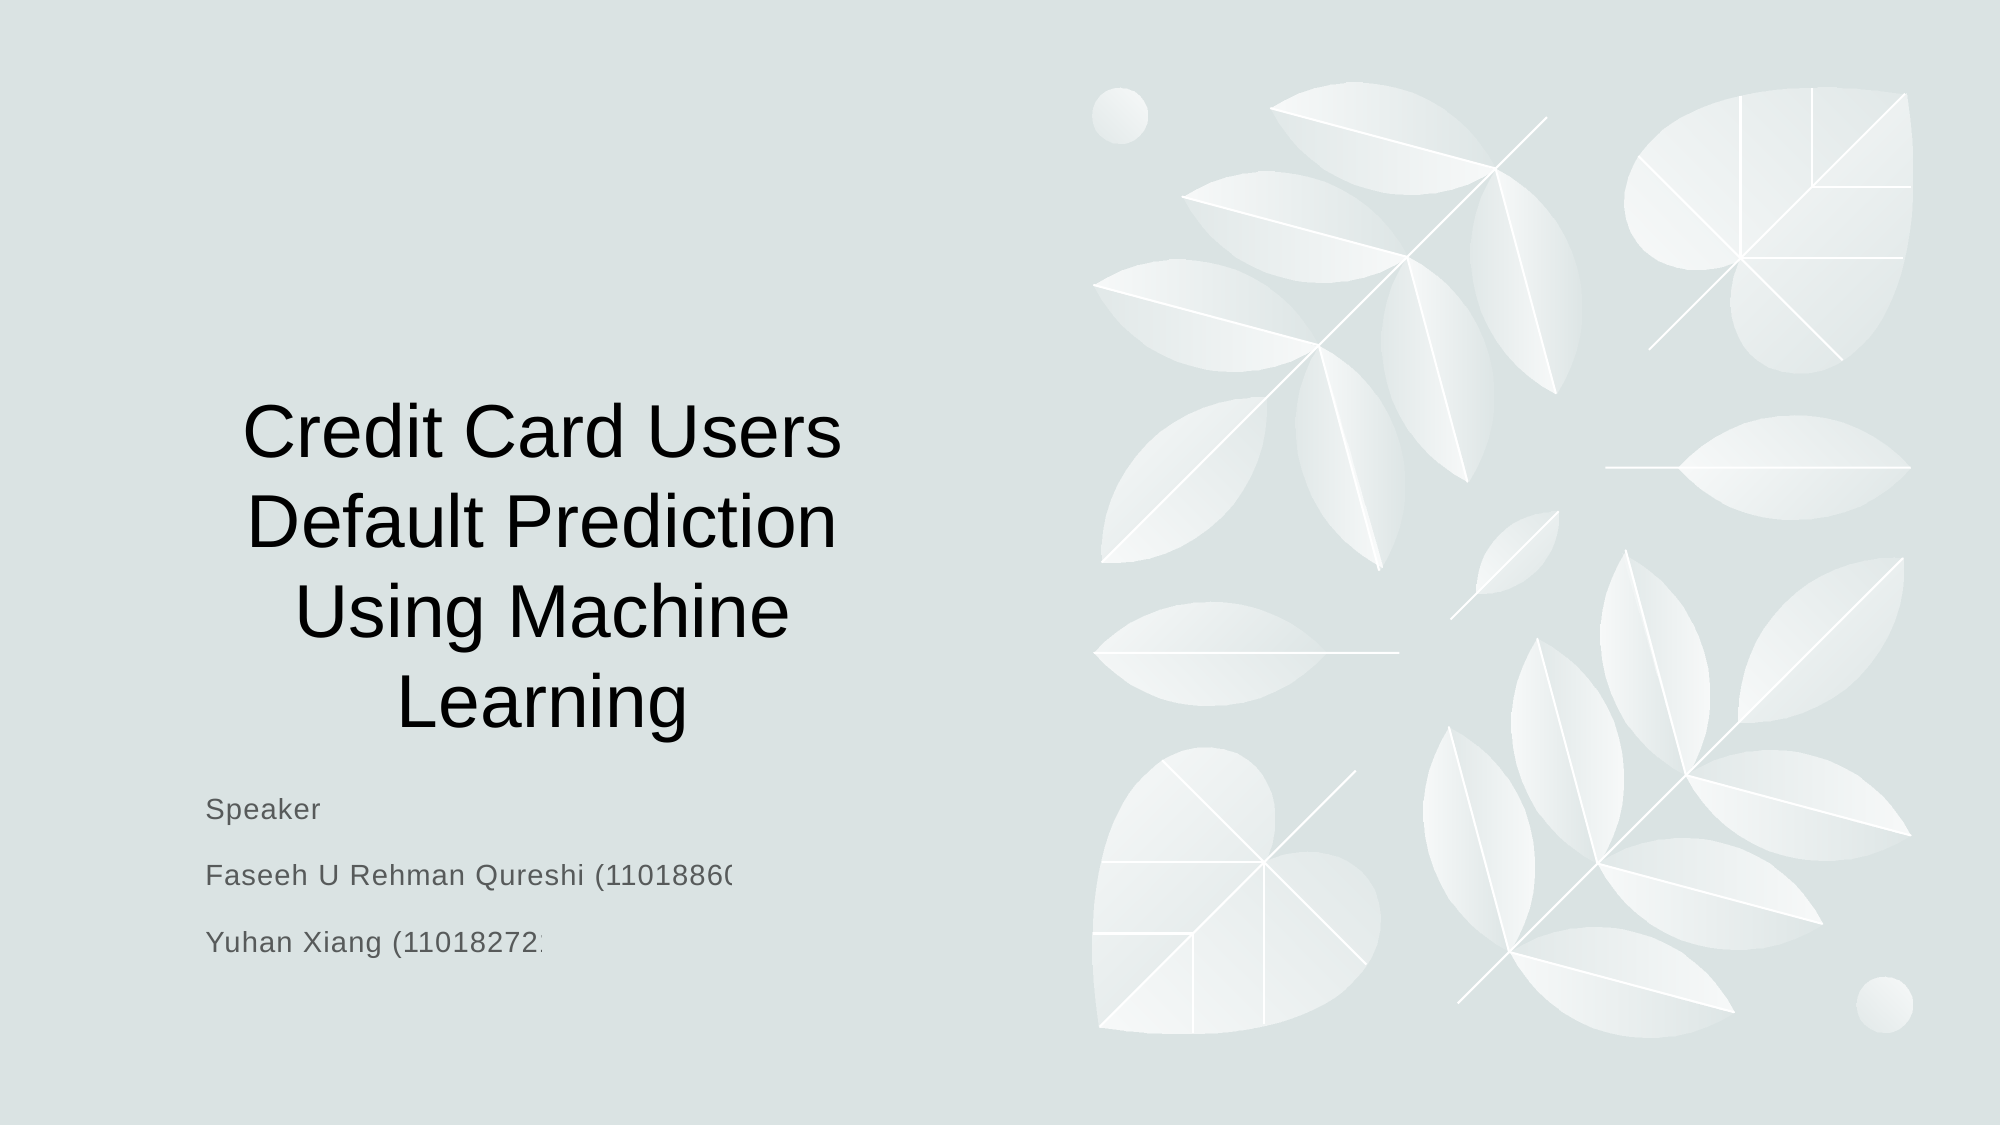

# Credit Card Users Default Prediction Using Machine Learning
Speaker:
Faseeh U Rehman Qureshi (110188603)
Yuhan Xiang (110182721)